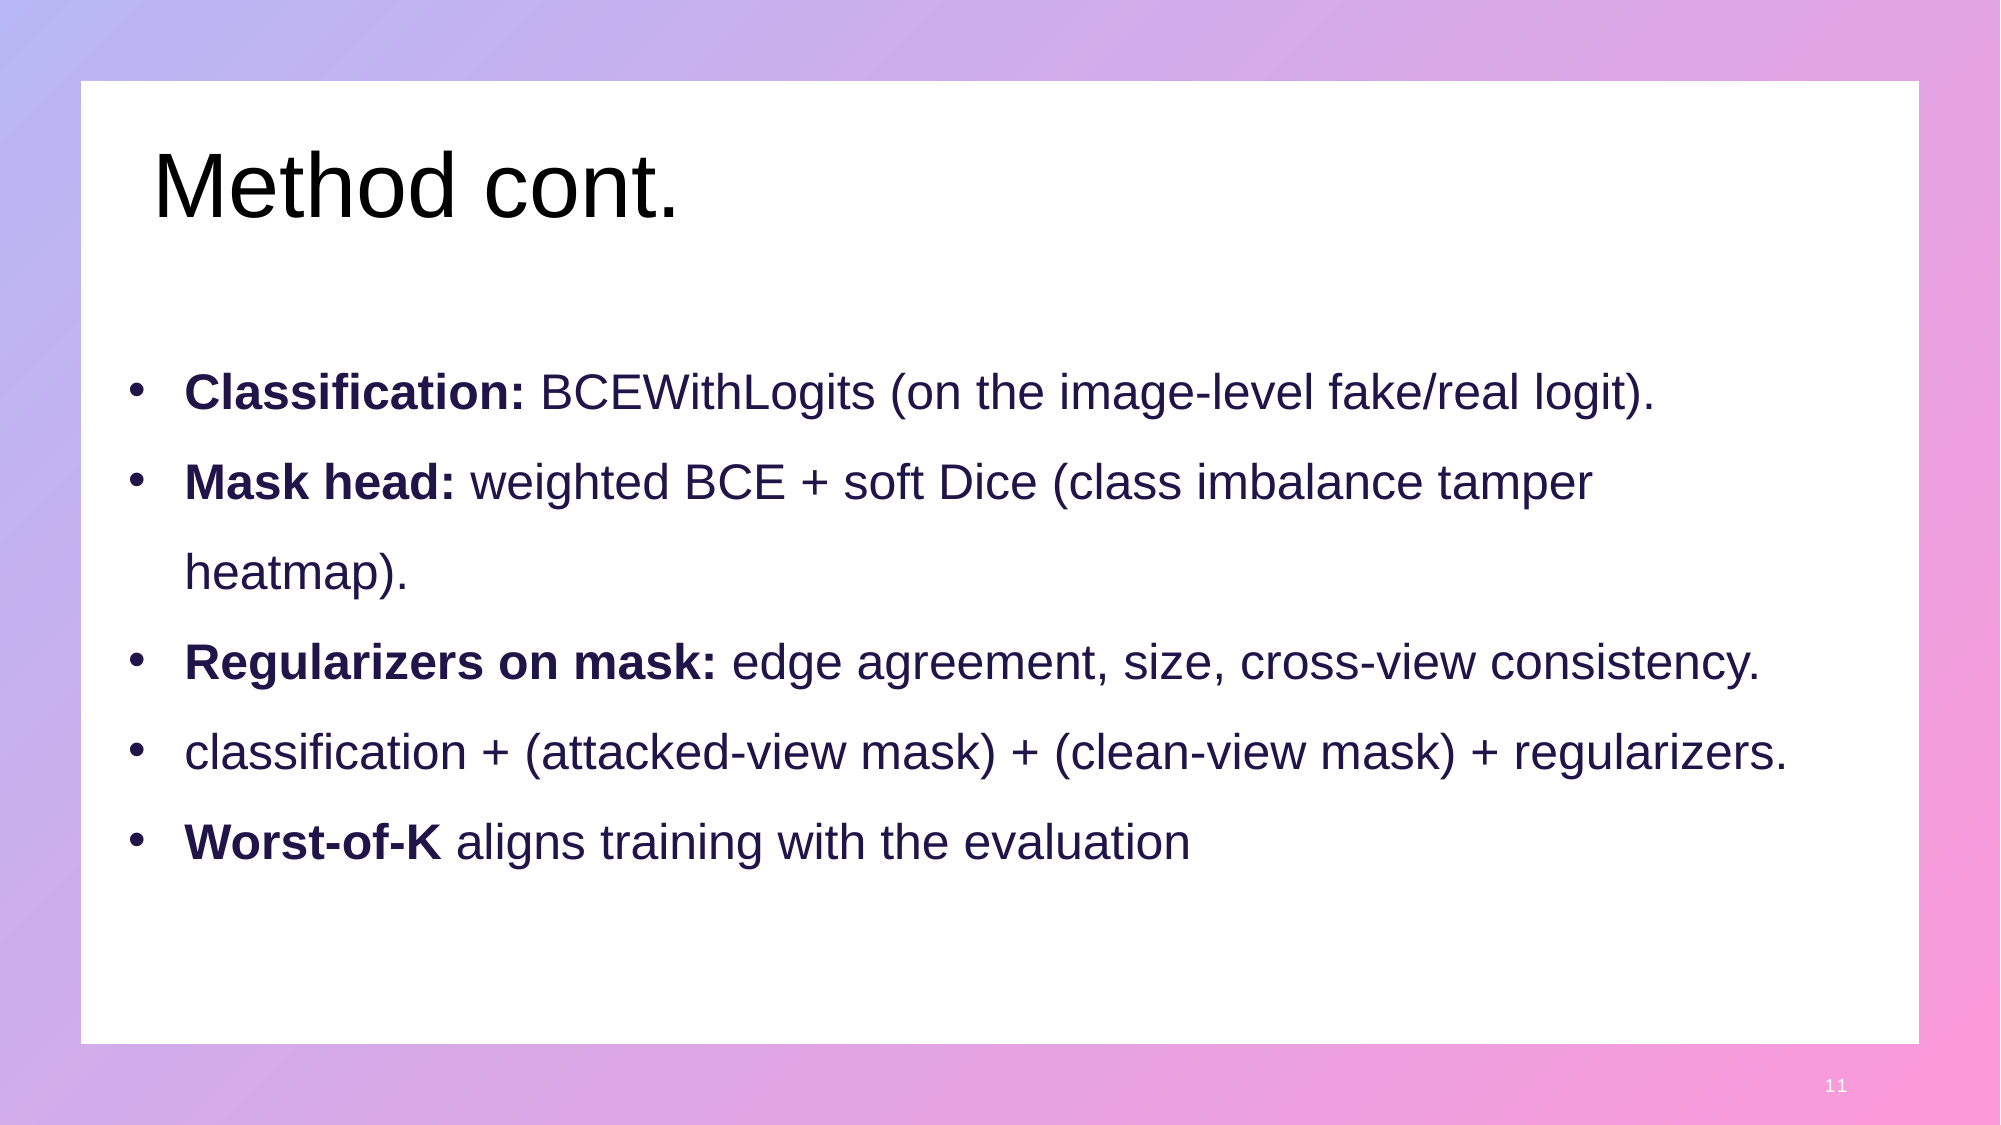

# Method cont.
Classification: BCEWithLogits (on the image-level fake/real logit).
Mask head: weighted BCE + soft Dice (class imbalance tamper heatmap).
Regularizers on mask: edge agreement, size, cross‑view consistency.
classification + (attacked-view mask) + (clean-view mask) + regularizers.
Worst-of-K aligns training with the evaluation
11